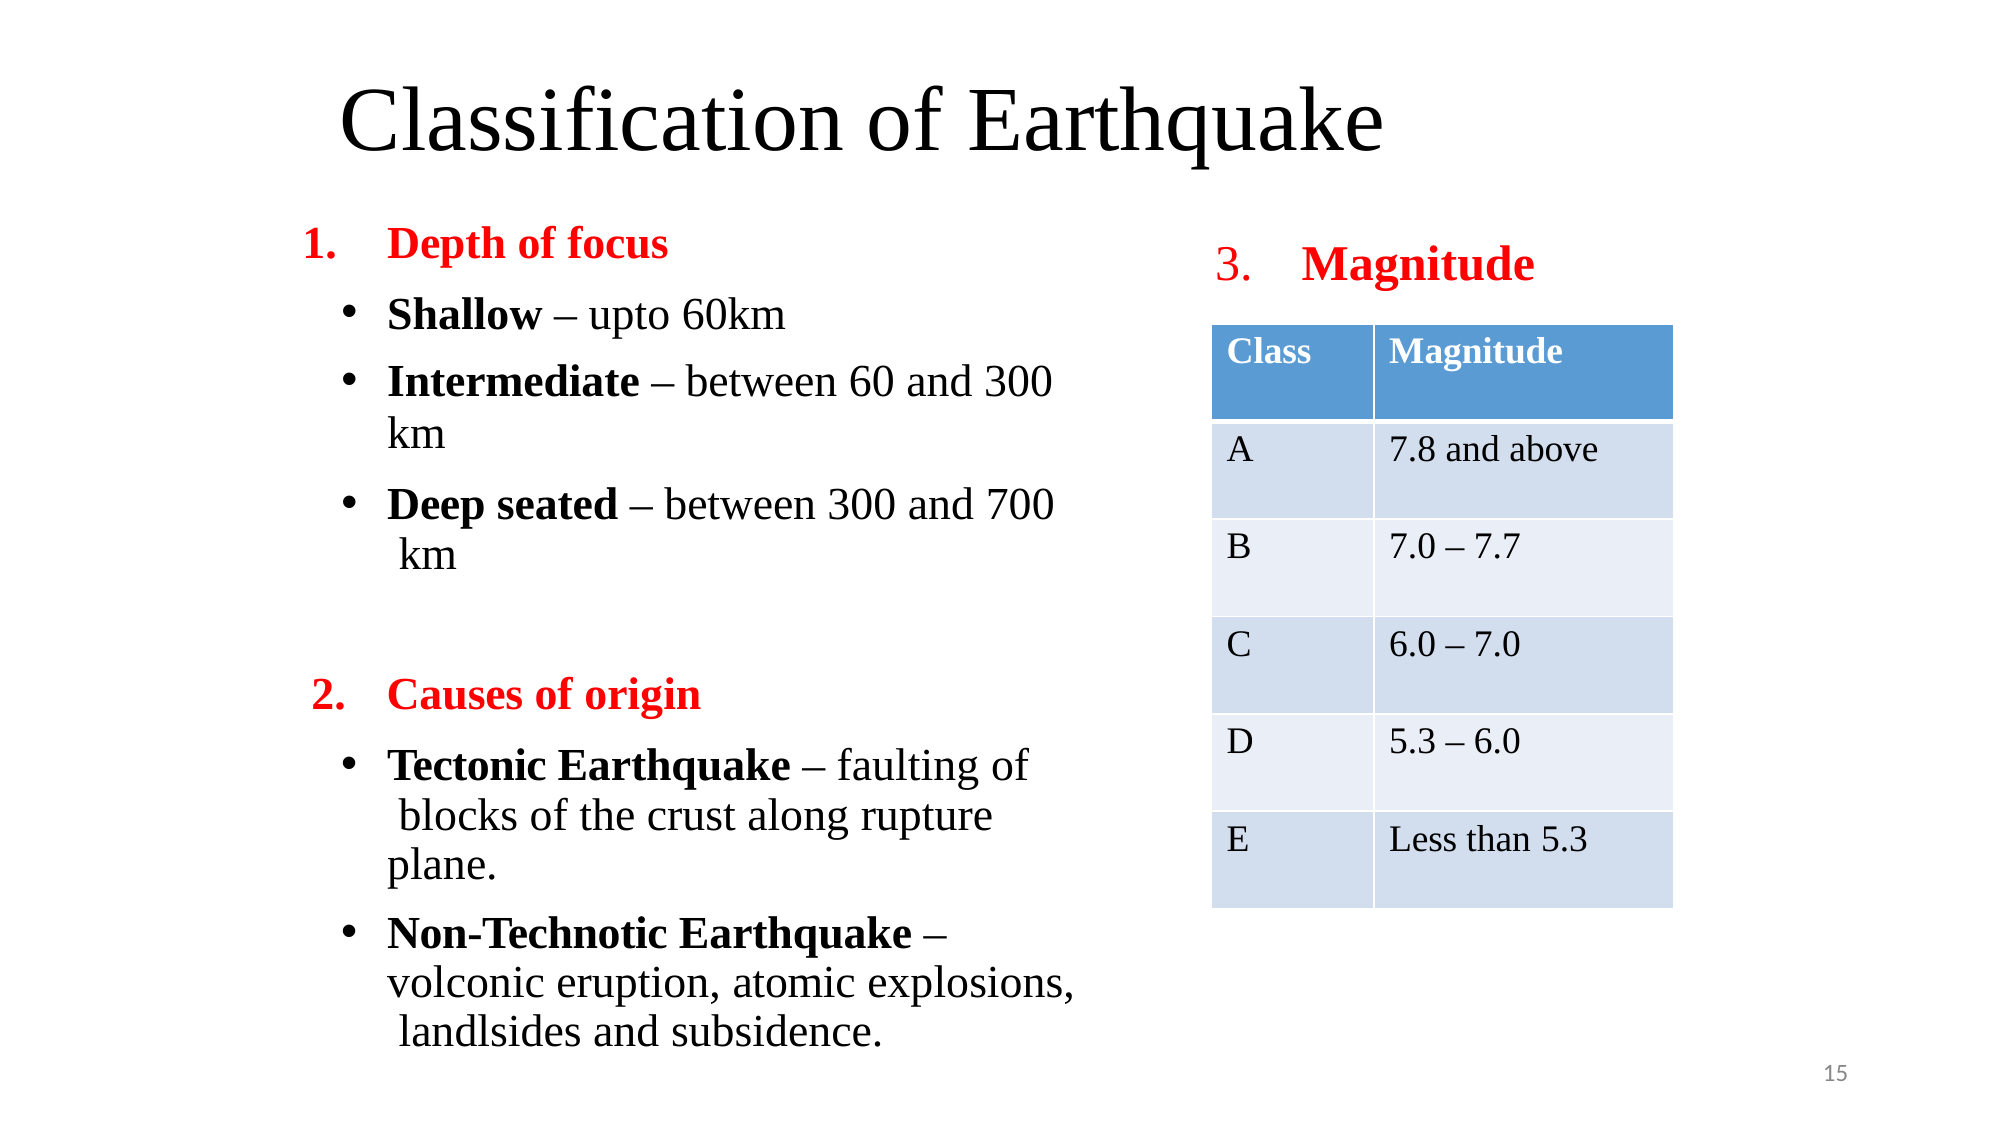

# Classification of Earthquake
Depth of focus
Shallow – upto 60km
Intermediate – between 60 and 300
km
Deep seated – between 300 and 700  km
3.	Magnitude
| Class | Magnitude |
| --- | --- |
| A | 7.8 and above |
| B | 7.0 – 7.7 |
| C | 6.0 – 7.0 |
| D | 5.3 – 6.0 |
| E | Less than 5.3 |
Causes of origin
Tectonic Earthquake – faulting of  blocks of the crust along rupture  plane.
Non-Technotic Earthquake –  volconic eruption, atomic explosions,  landlsides and subsidence.
15